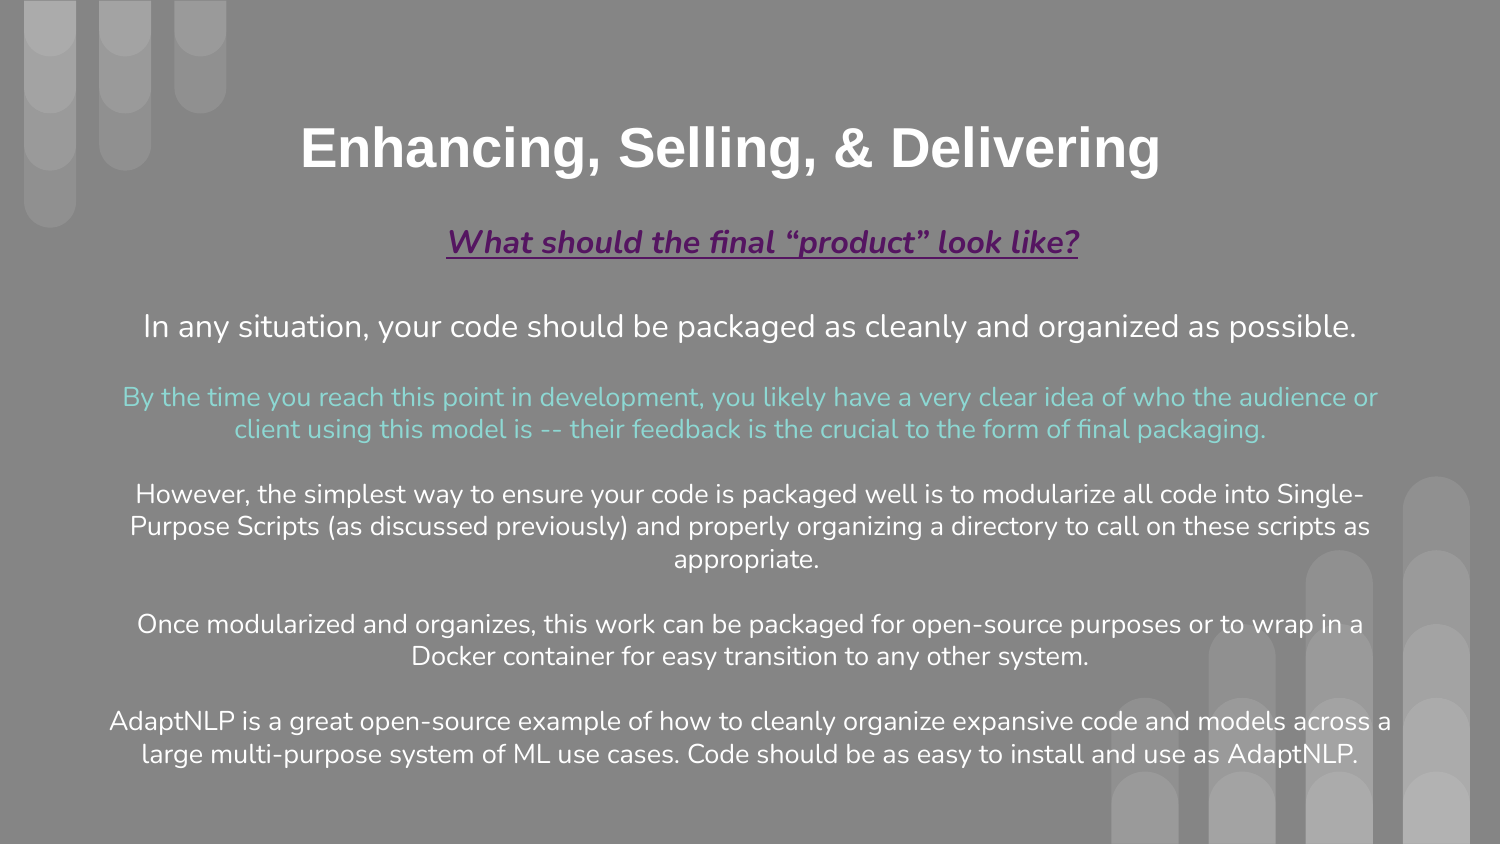

# Enhancing, Selling, & Delivering
What should the final “product” look like?

In any situation, your code should be packaged as cleanly and organized as possible.

By the time you reach this point in development, you likely have a very clear idea of who the audience or client using this model is -- their feedback is the crucial to the form of final packaging.

However, the simplest way to ensure your code is packaged well is to modularize all code into Single-Purpose Scripts (as discussed previously) and properly organizing a directory to call on these scripts as appropriate.

Once modularized and organizes, this work can be packaged for open-source purposes or to wrap in a Docker container for easy transition to any other system.

AdaptNLP is a great open-source example of how to cleanly organize expansive code and models across a large multi-purpose system of ML use cases. Code should be as easy to install and use as AdaptNLP.